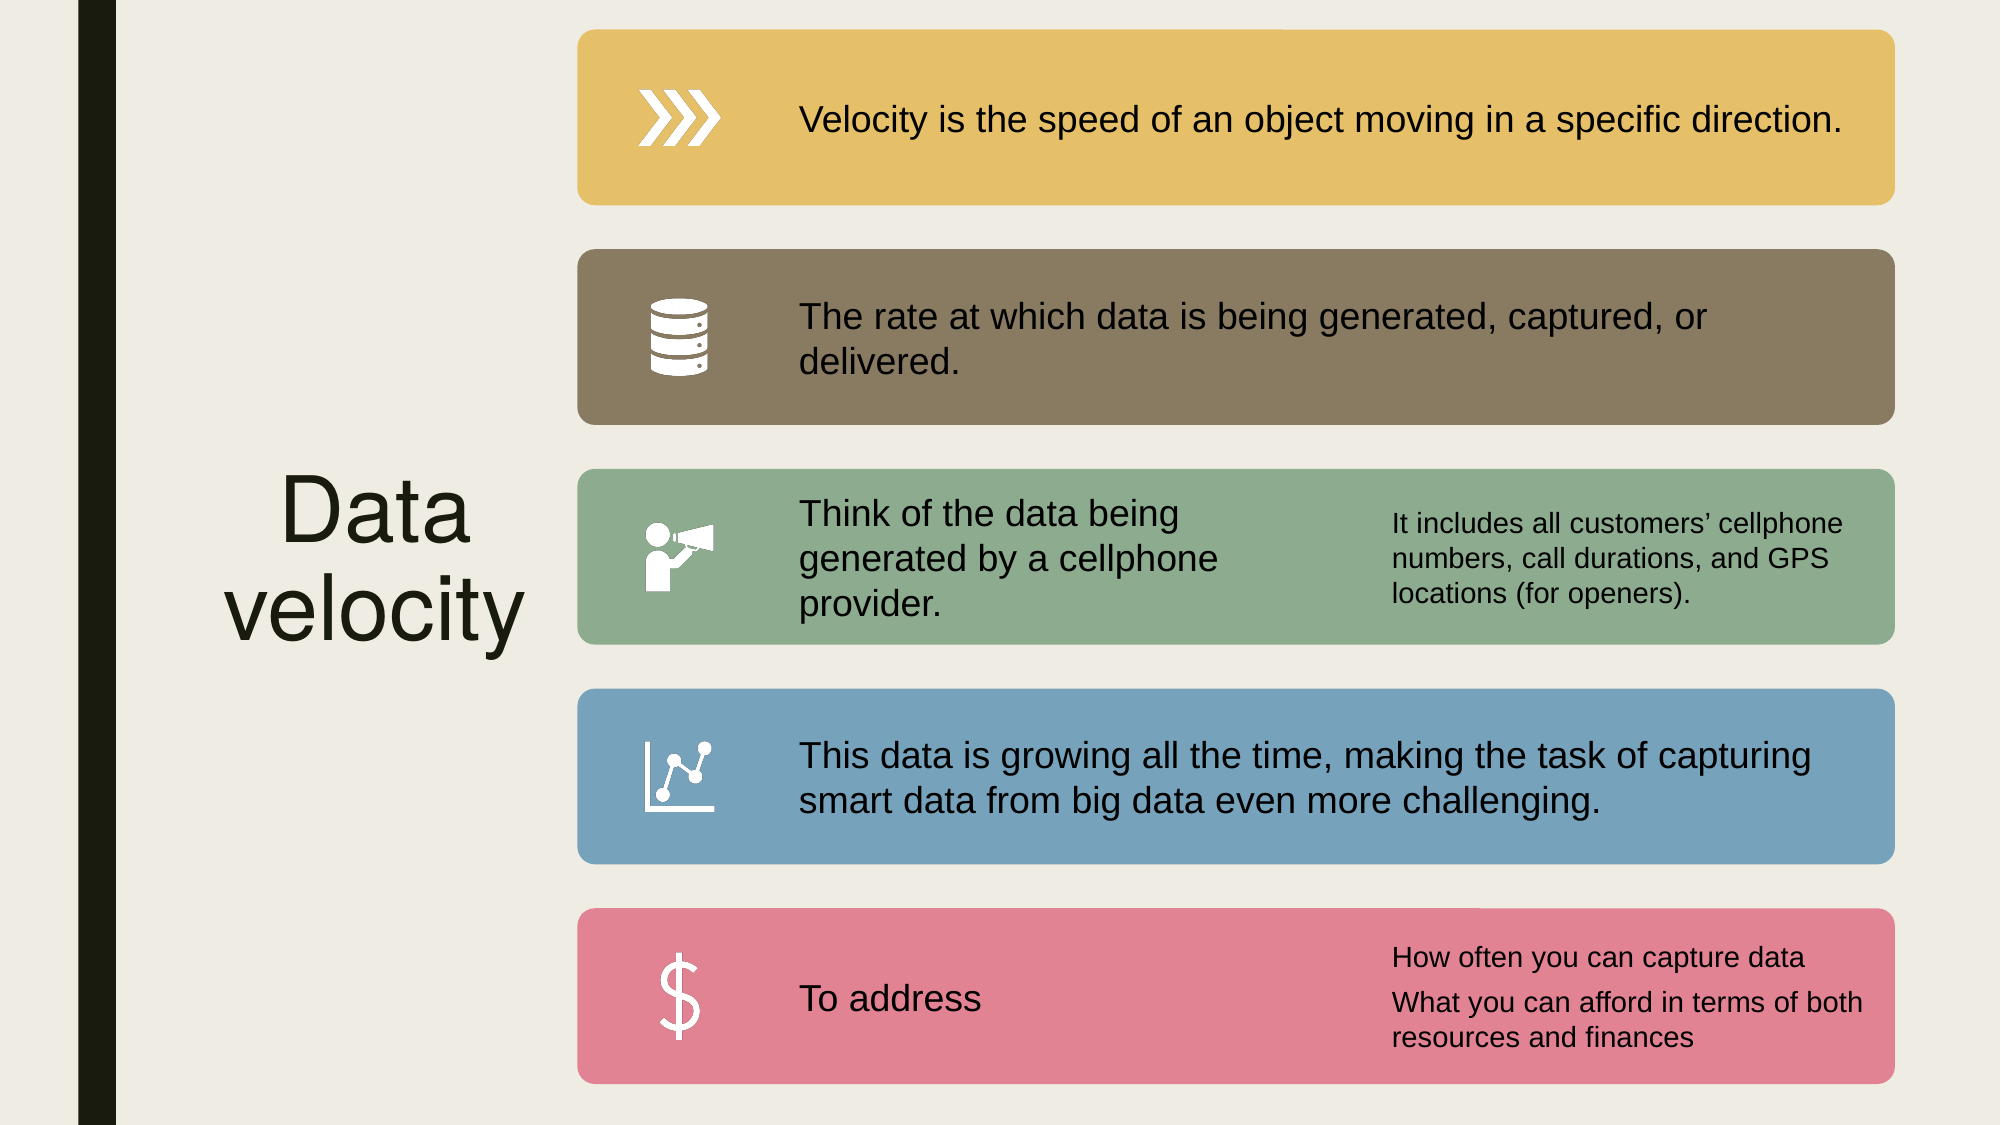

Velocity is the speed of an object moving in a specific direction.
The rate at which data is being generated, captured, or delivered.
Think of the data being generated by a cellphone provider.
It includes all customers’ cellphone numbers, call durations, and GPS locations (for openers).
This data is growing all the time, making the task of capturing smart data from big data even more challenging.
To address
How often you can capture data
What you can afford in terms of both resources and finances
# Data velocity